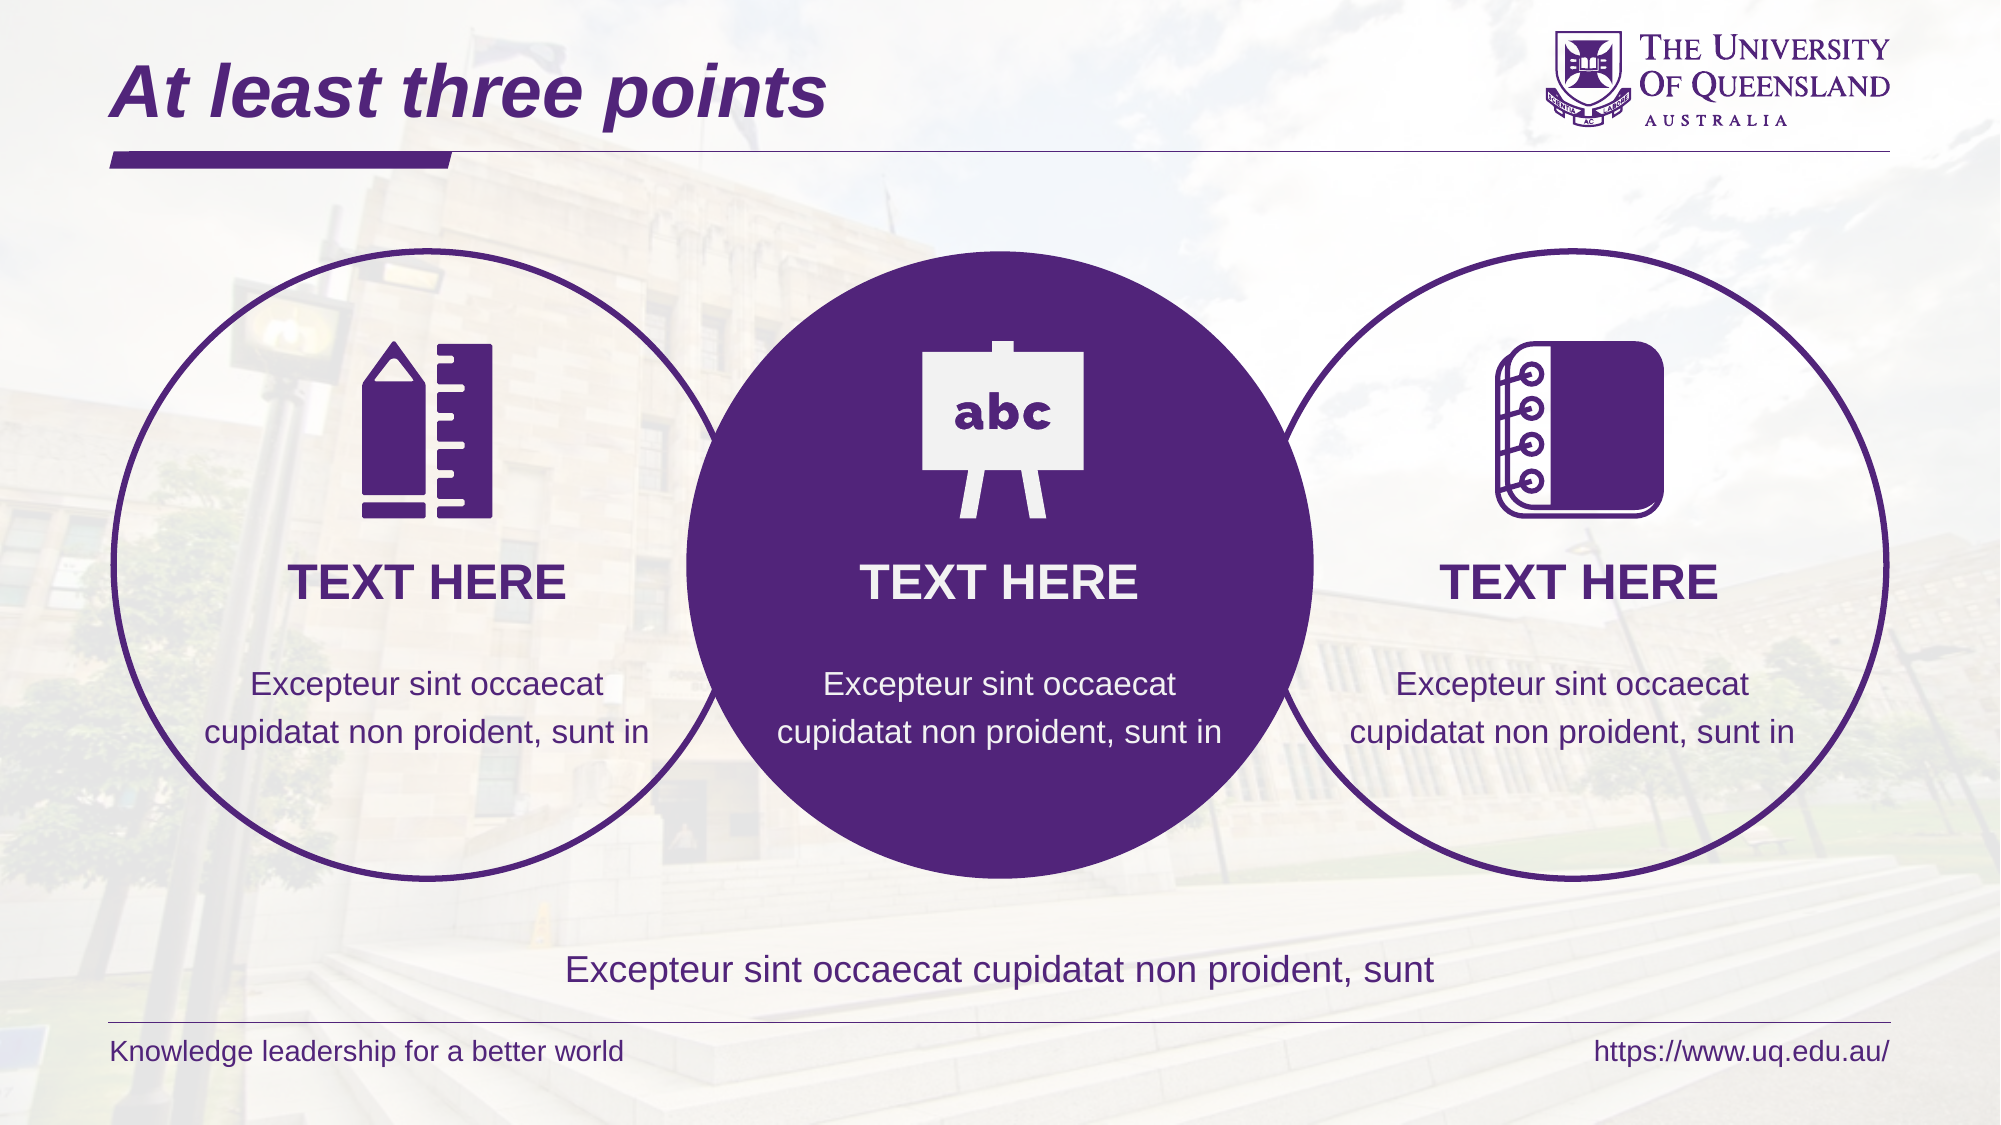

# At least three points

TEXT HERE
TEXT HERE
TEXT HERE
Excepteur sint occaecat cupidatat non proident, sunt in
Excepteur sint occaecat cupidatat non proident, sunt in
Excepteur sint occaecat cupidatat non proident, sunt in

Excepteur sint occaecat cupidatat non proident, sunt